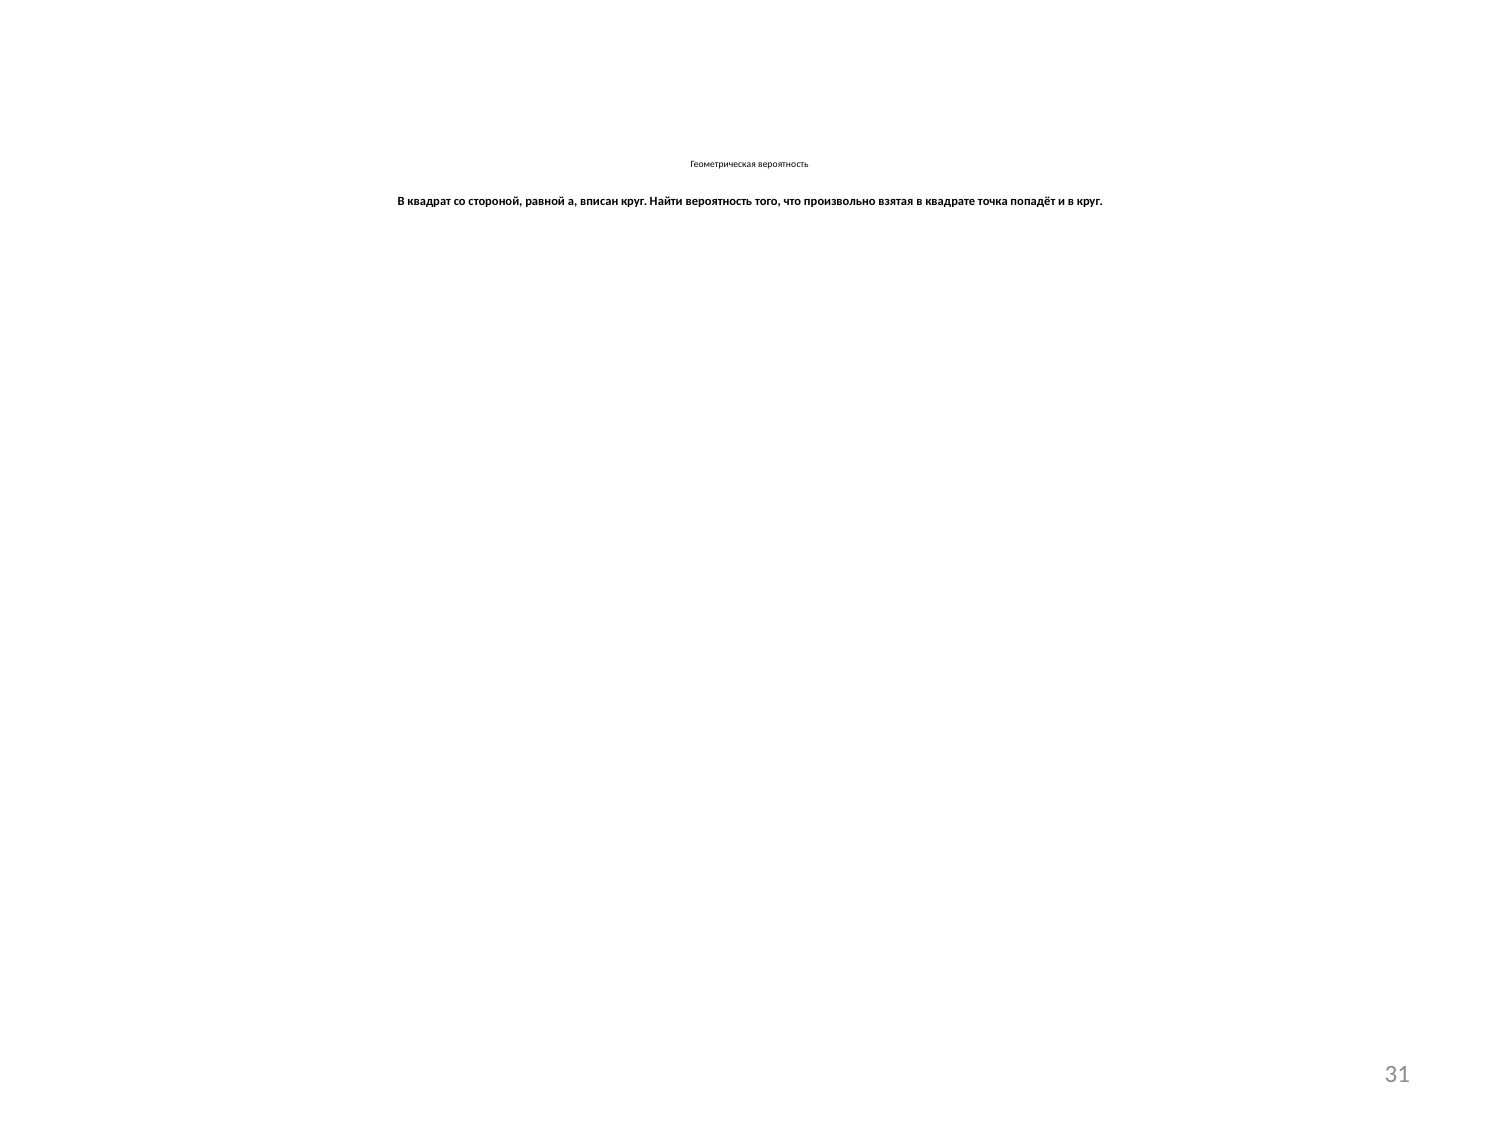

# Геометрическая вероятность В квадрат со стороной, равной а, вписан круг. Найти вероятность того, что произвольно взятая в квадрате точка попадёт и в круг.
31